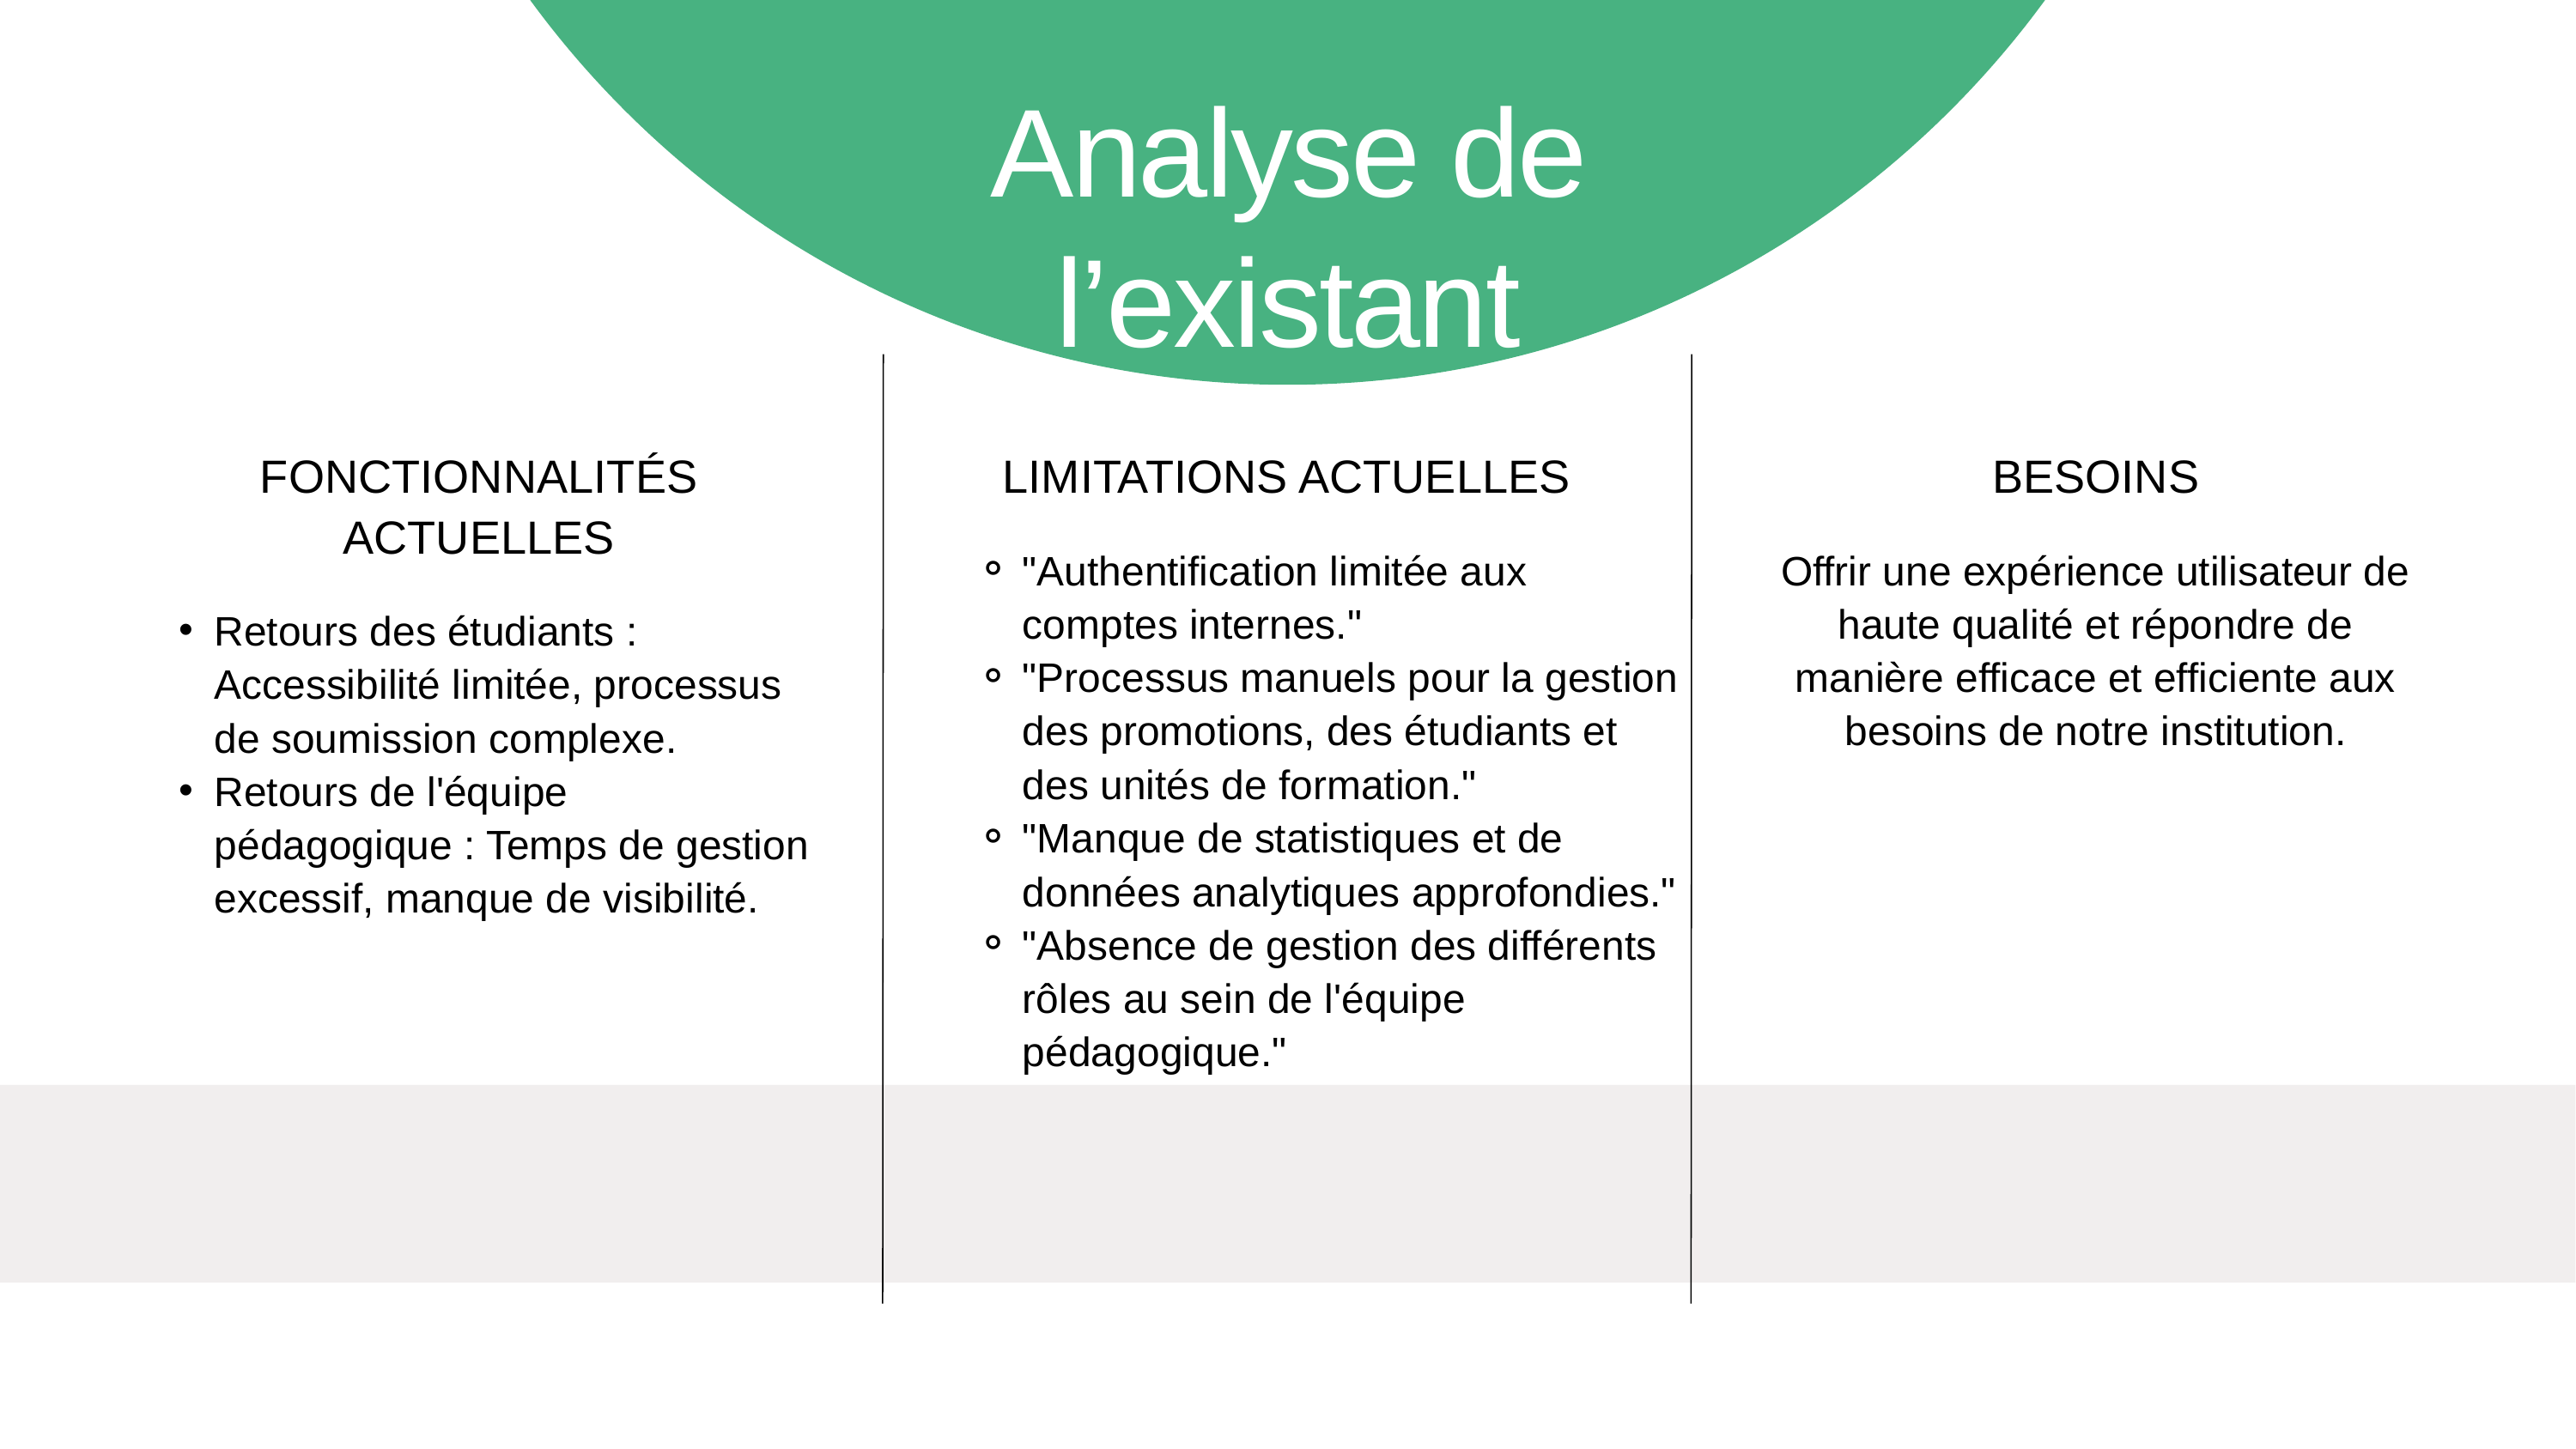

Analyse de l’existant

FONCTIONNALITÉS ACTUELLES
Retours des étudiants : Accessibilité limitée, processus de soumission complexe.
Retours de l'équipe pédagogique : Temps de gestion excessif, manque de visibilité.

LIMITATIONS ACTUELLES
"Authentification limitée aux comptes internes."
"Processus manuels pour la gestion des promotions, des étudiants et des unités de formation."
"Manque de statistiques et de données analytiques approfondies."
"Absence de gestion des différents rôles au sein de l'équipe pédagogique."

BESOINS
Offrir une expérience utilisateur de haute qualité et répondre de manière efficace et efficiente aux besoins de notre institution.